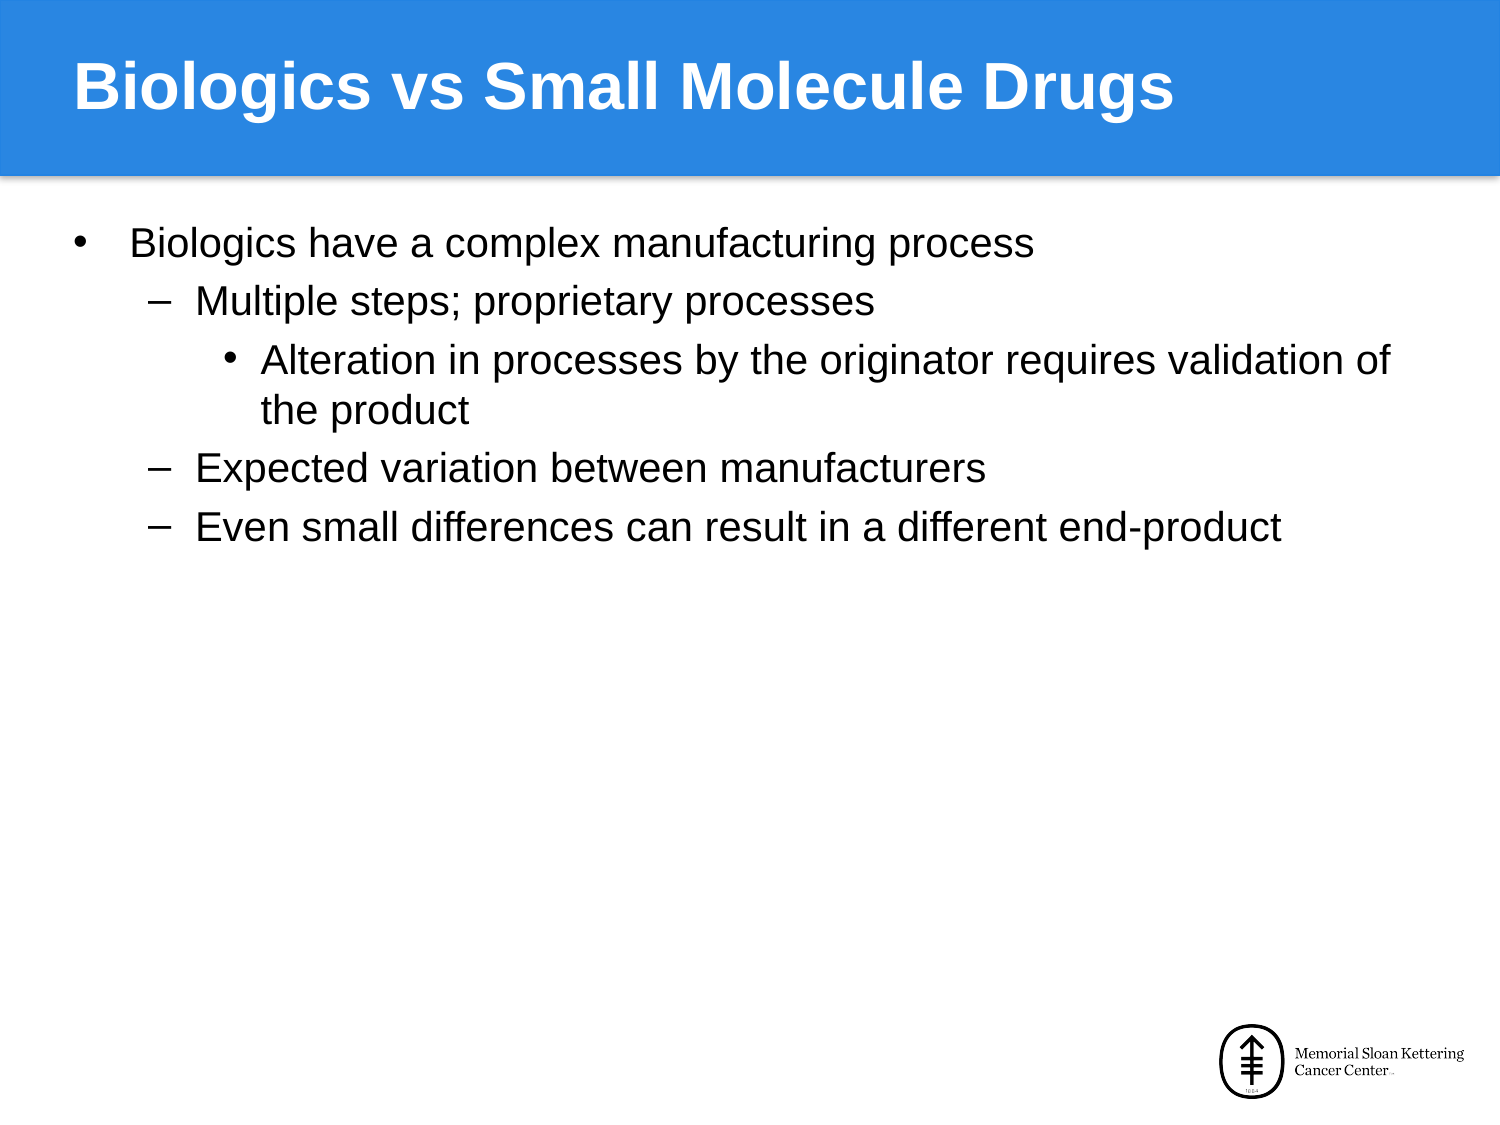

# Biologics vs Small Molecule Drugs
Biologics have a complex manufacturing process
Multiple steps; proprietary processes
Alteration in processes by the originator requires validation of the product
Expected variation between manufacturers
Even small differences can result in a different end-product